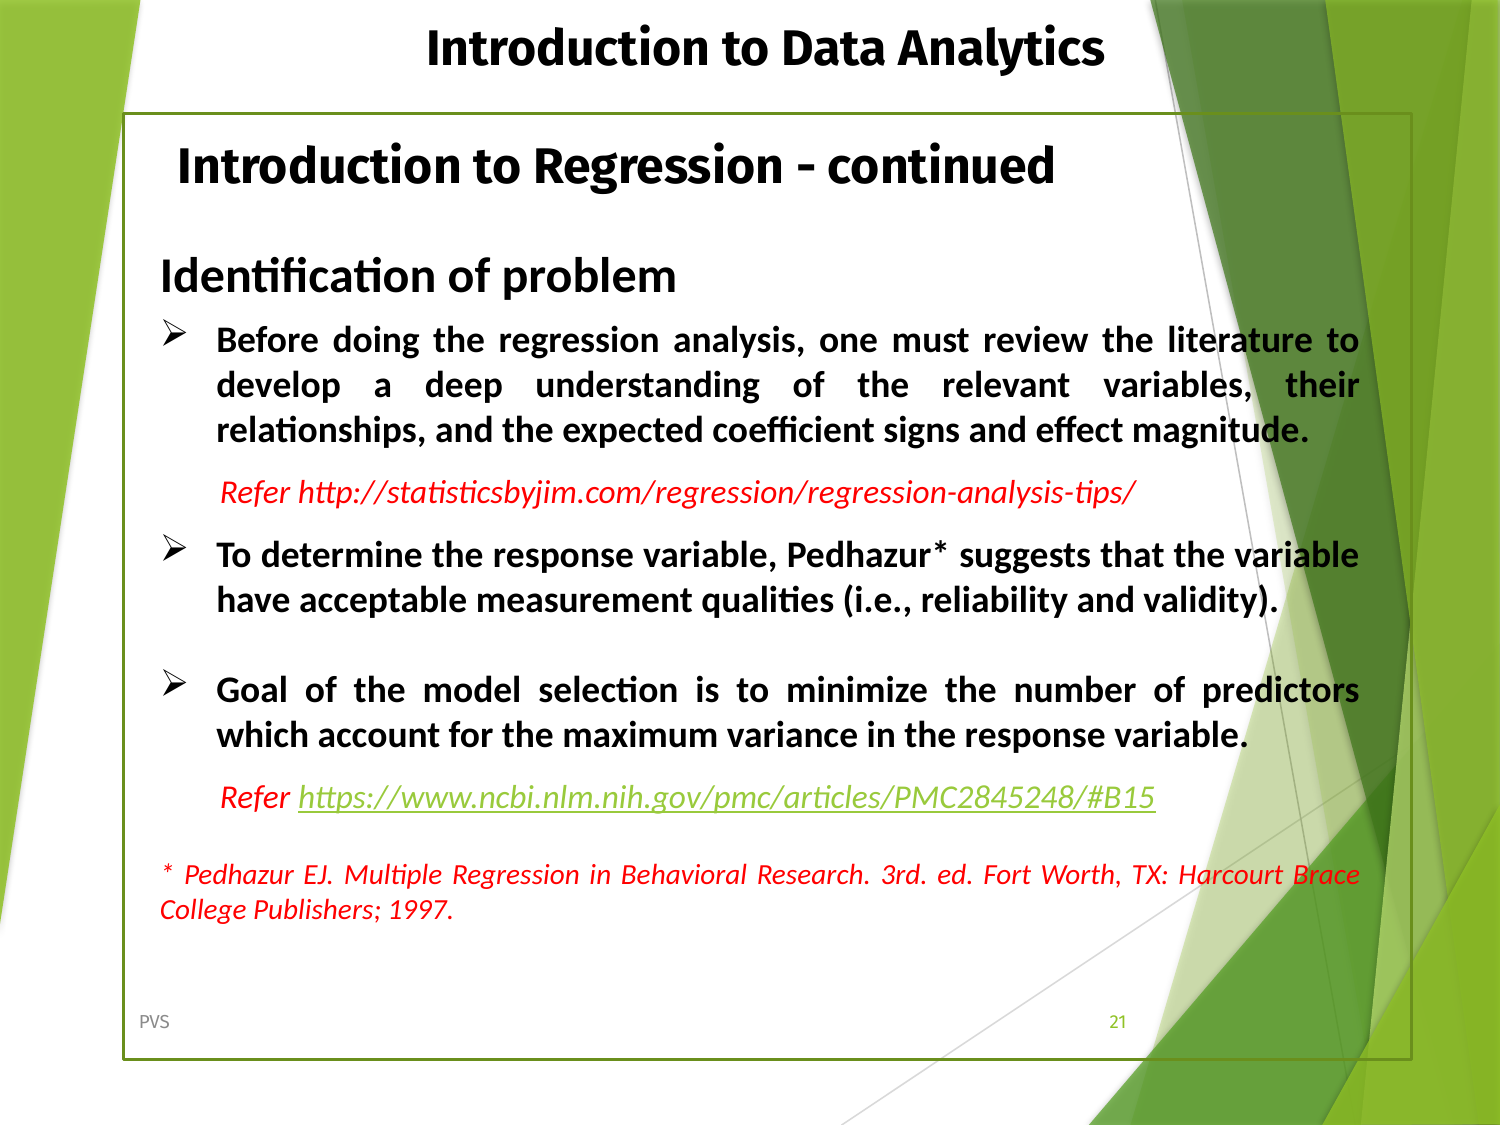

Introduction to Regression - continued

Identification of problem
Before doing the regression analysis, one must review the literature to develop a deep understanding of the relevant variables, their relationships, and the expected coefficient signs and effect magnitude.

        Refer http://statisticsbyjim.com/regression/regression-analysis-tips/

To determine the response variable, Pedhazur* suggests that the variable have acceptable measurement qualities (i.e., reliability and validity).

Goal of the model selection is to minimize the number of predictors which account for the maximum variance in the response variable.

        Refer https://www.ncbi.nlm.nih.gov/pmc/articles/PMC2845248/#B15

* Pedhazur EJ. Multiple Regression in Behavioral Research. 3rd. ed. Fort Worth, TX: Harcourt Brace College Publishers; 1997.
PVS
21